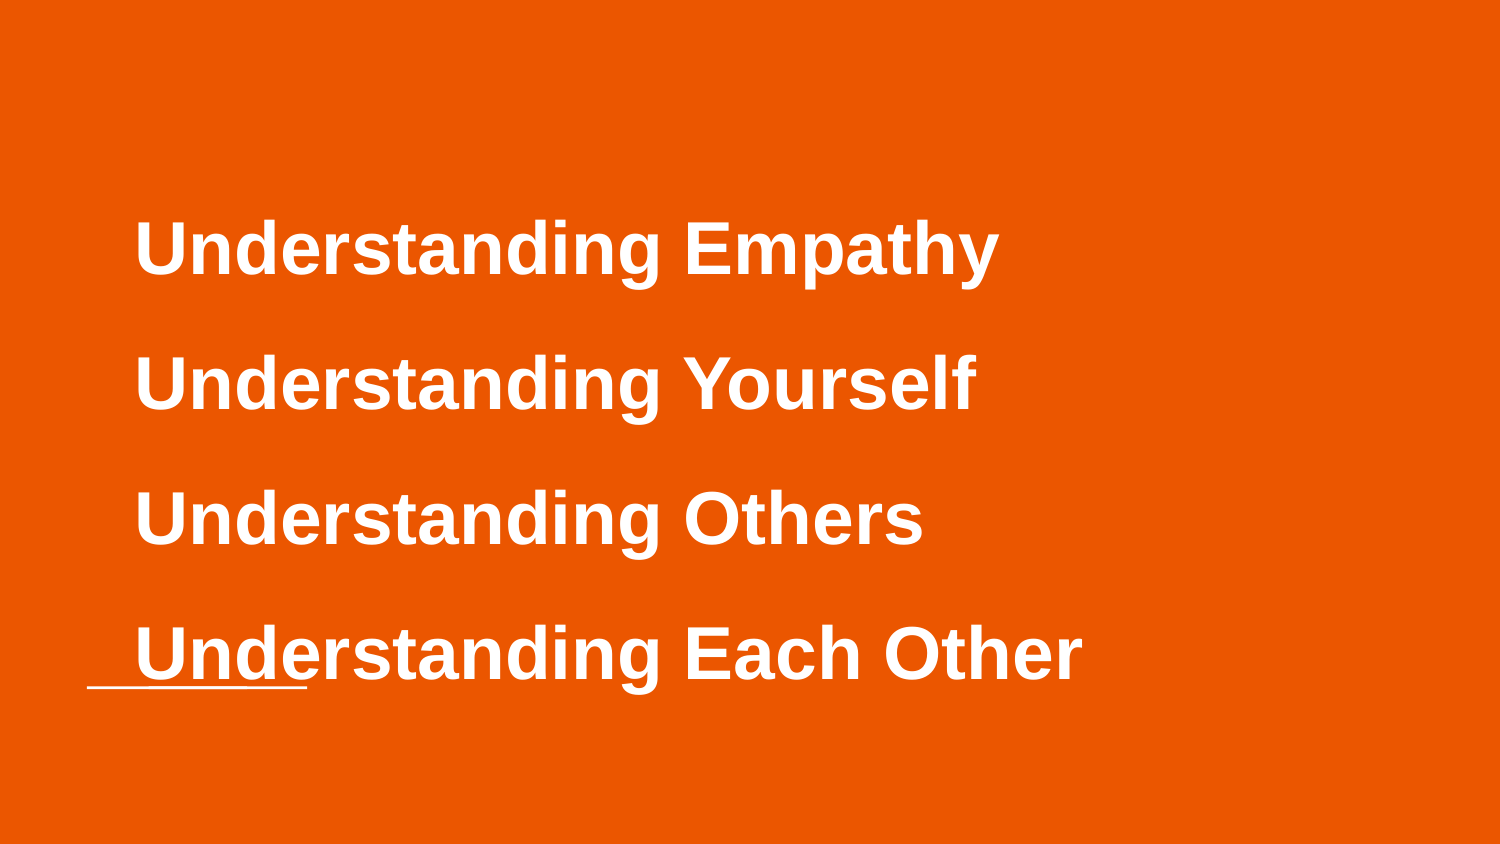

# Understanding Empathy
Understanding Yourself
Understanding Others
Understanding Each Other